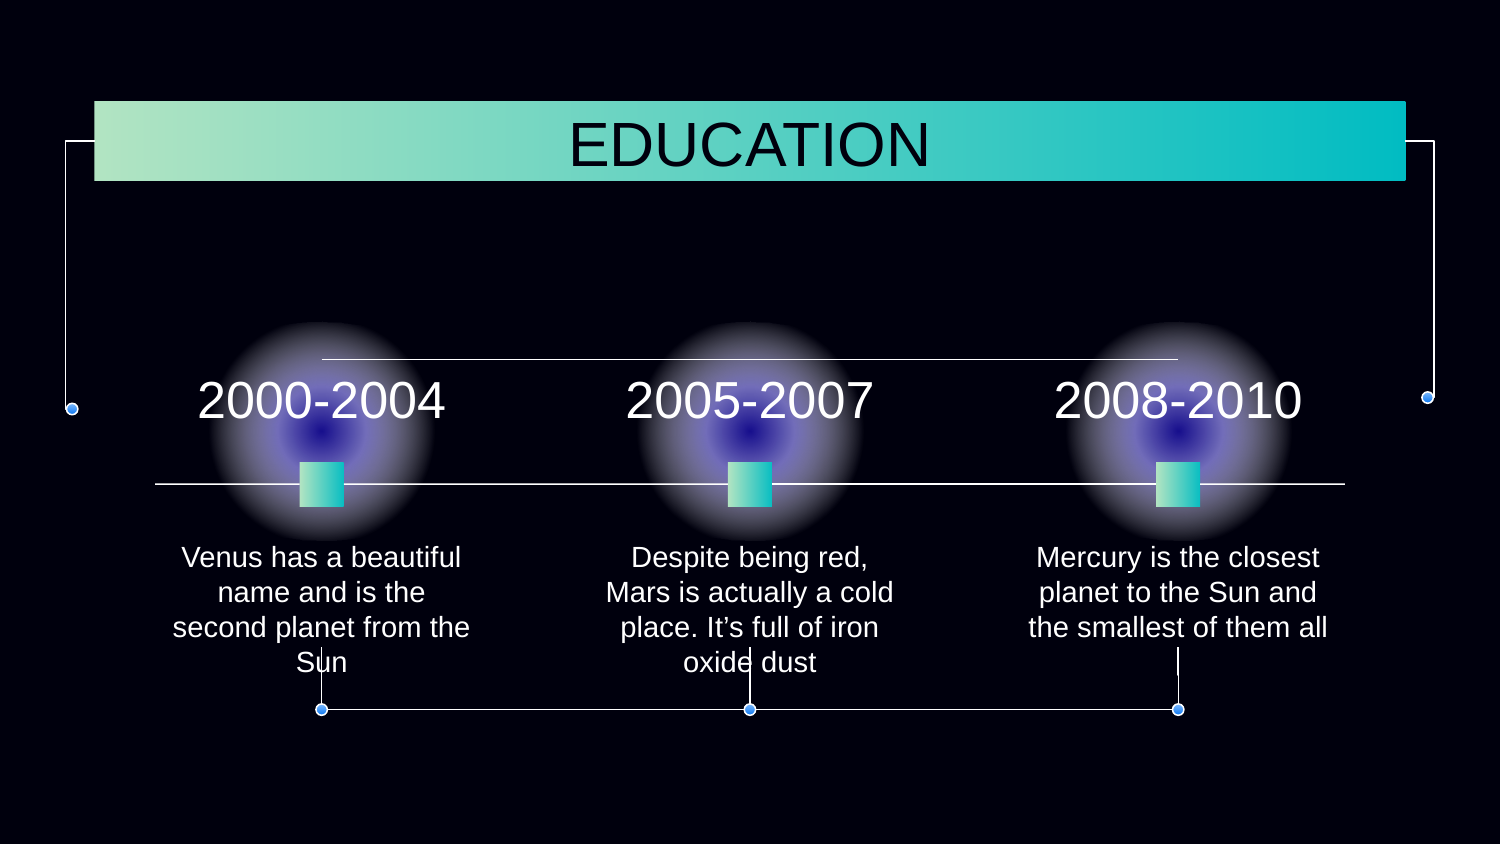

# EDUCATION

2000-2004
2005-2007
2008-2010

Venus has a beautiful name and is the second planet from the Sun
Despite being red, Mars is actually a cold place. It’s full of iron oxide dust
Mercury is the closest planet to the Sun and the smallest of them all